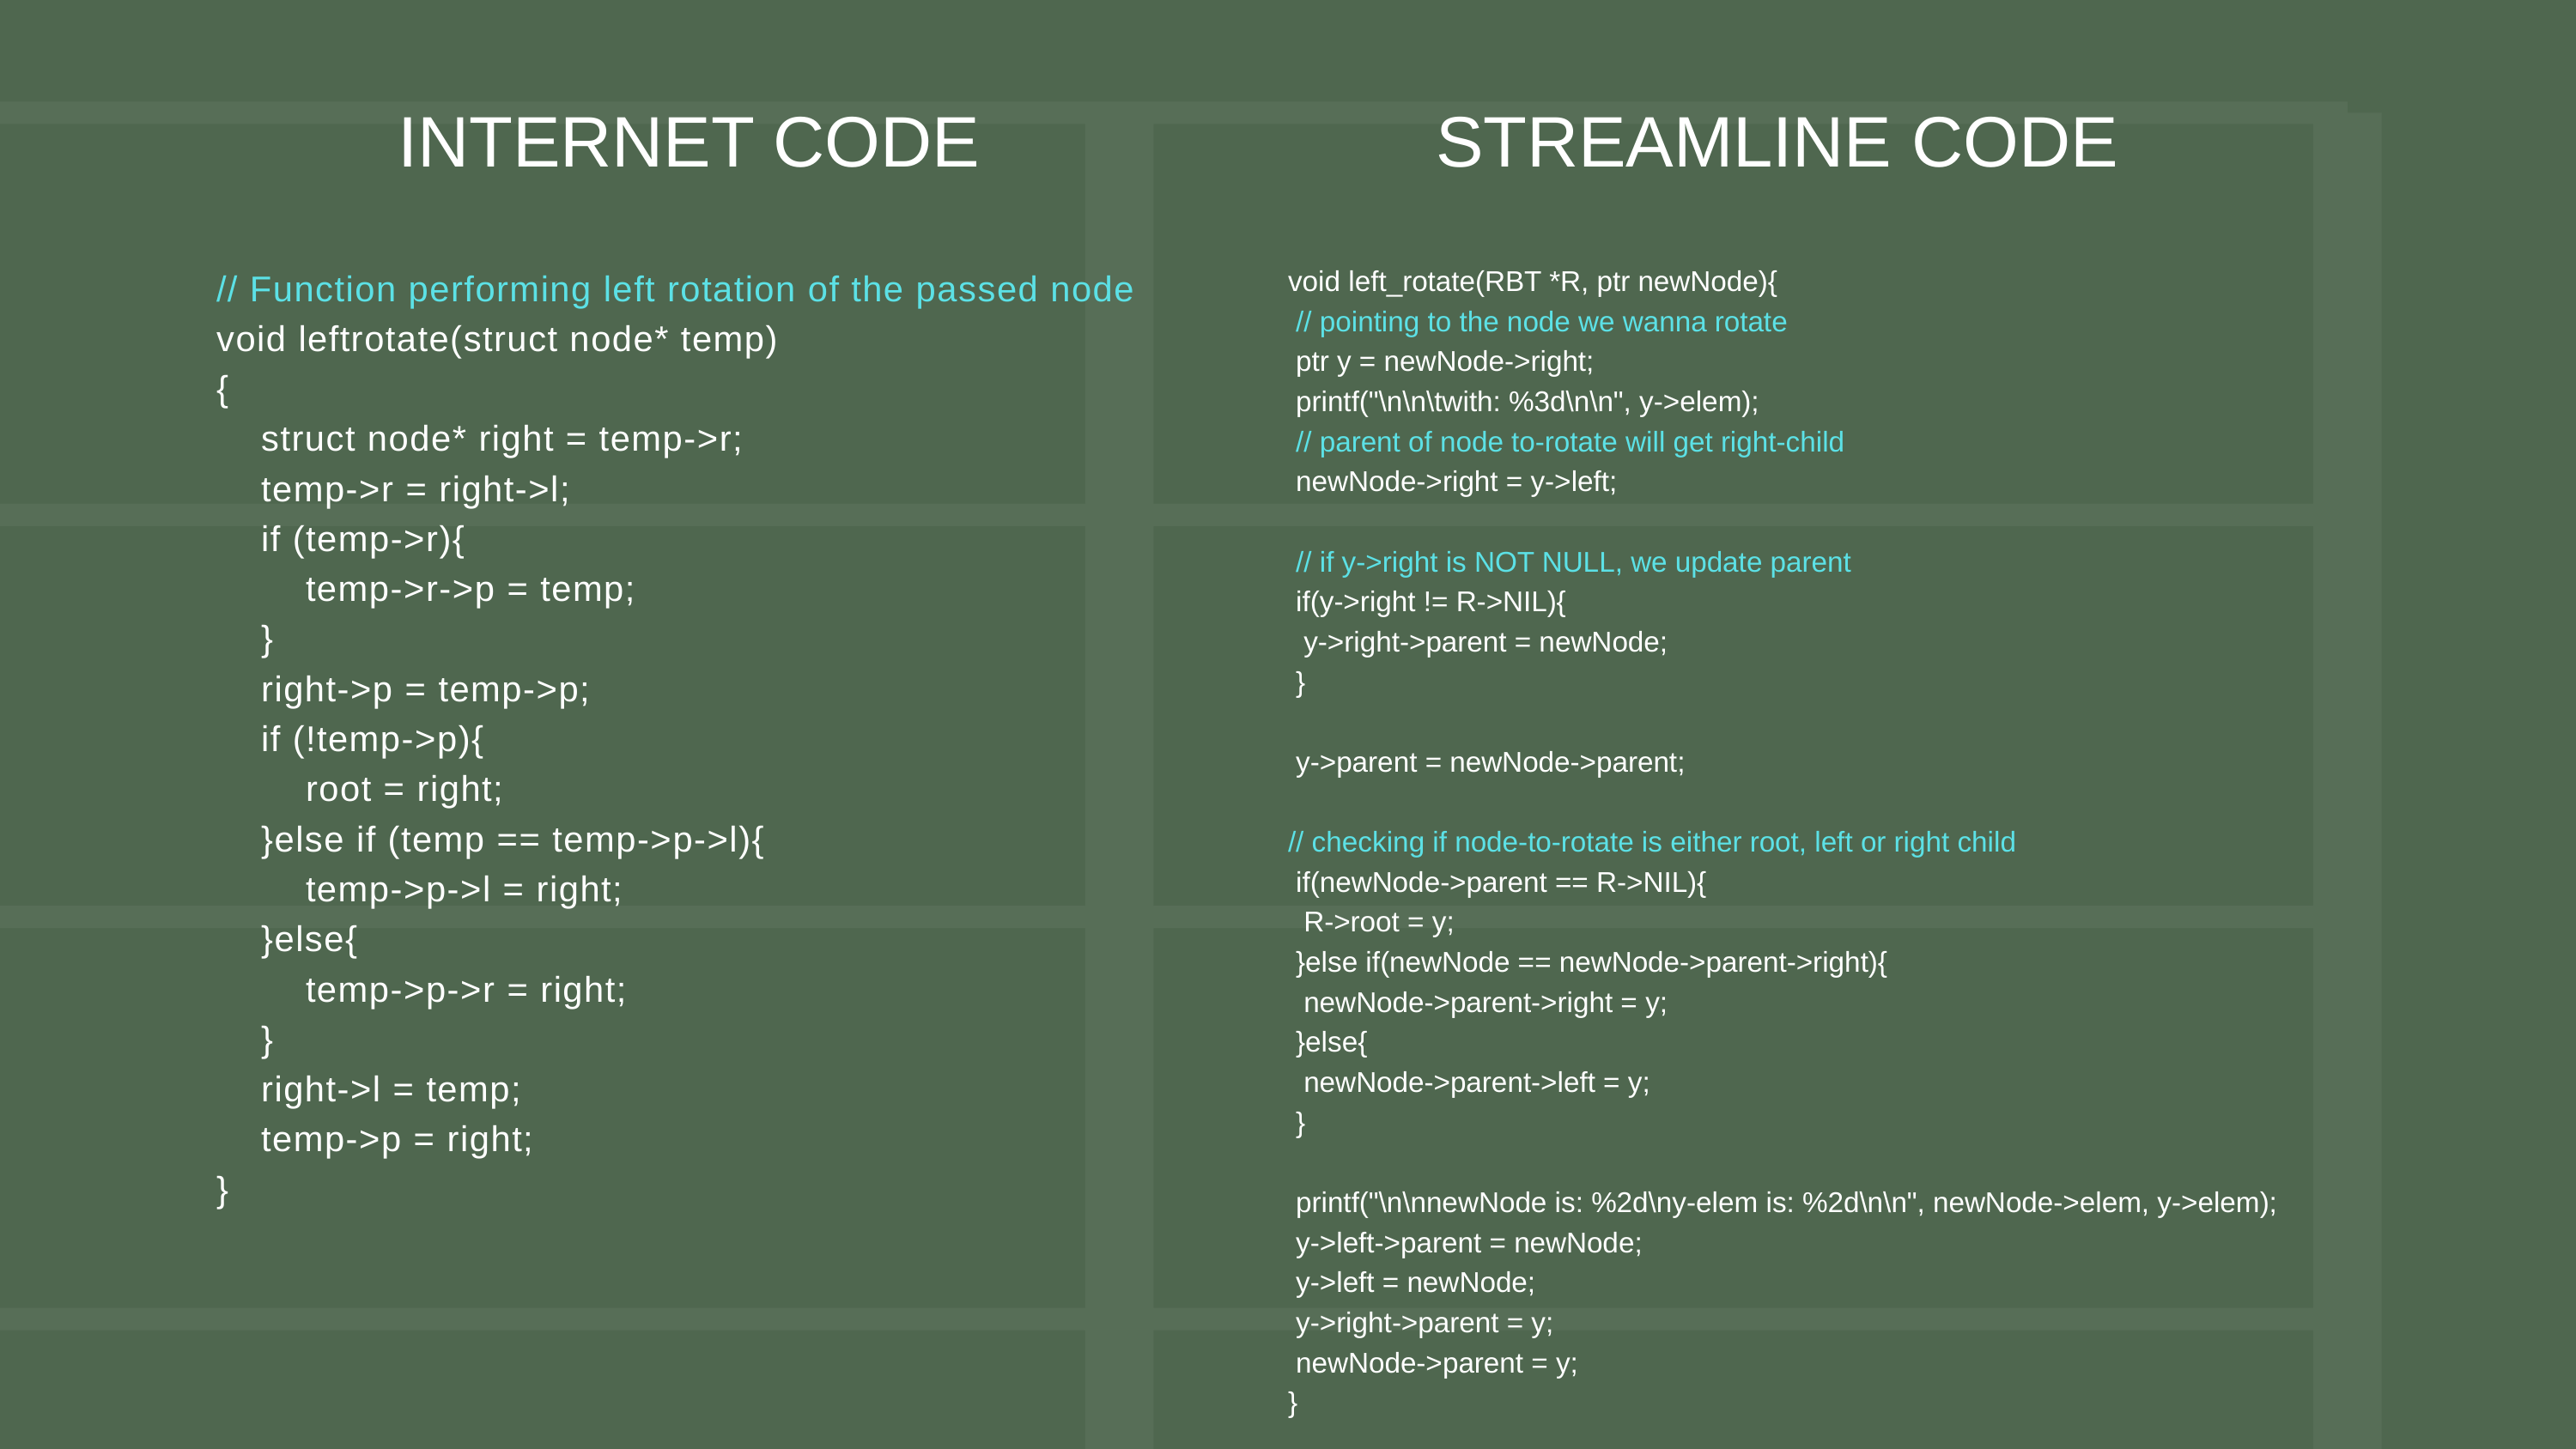

INTERNET CODE
STREAMLINE CODE
void left_rotate(RBT *R, ptr newNode){
 // pointing to the node we wanna rotate
 ptr y = newNode->right;
 printf("\n\n\twith: %3d\n\n", y->elem);
 // parent of node to-rotate will get right-child
 newNode->right = y->left;

 // if y->right is NOT NULL, we update parent
 if(y->right != R->NIL){
  y->right->parent = newNode;
 }

 y->parent = newNode->parent;

// checking if node-to-rotate is either root, left or right child
 if(newNode->parent == R->NIL){
  R->root = y;
 }else if(newNode == newNode->parent->right){
  newNode->parent->right = y;
 }else{
  newNode->parent->left = y;
 }

 printf("\n\nnewNode is: %2d\ny-elem is: %2d\n\n", newNode->elem, y->elem);
 y->left->parent = newNode;
 y->left = newNode;
 y->right->parent = y;
 newNode->parent = y;
}
// Function performing left rotation of the passed node
void leftrotate(struct node* temp)
{
    struct node* right = temp->r;
    temp->r = right->l;
    if (temp->r){
        temp->r->p = temp;
    }
    right->p = temp->p;
    if (!temp->p){
        root = right;
    }else if (temp == temp->p->l){
        temp->p->l = right;
    }else{
        temp->p->r = right;
    }
    right->l = temp;
    temp->p = right;
}